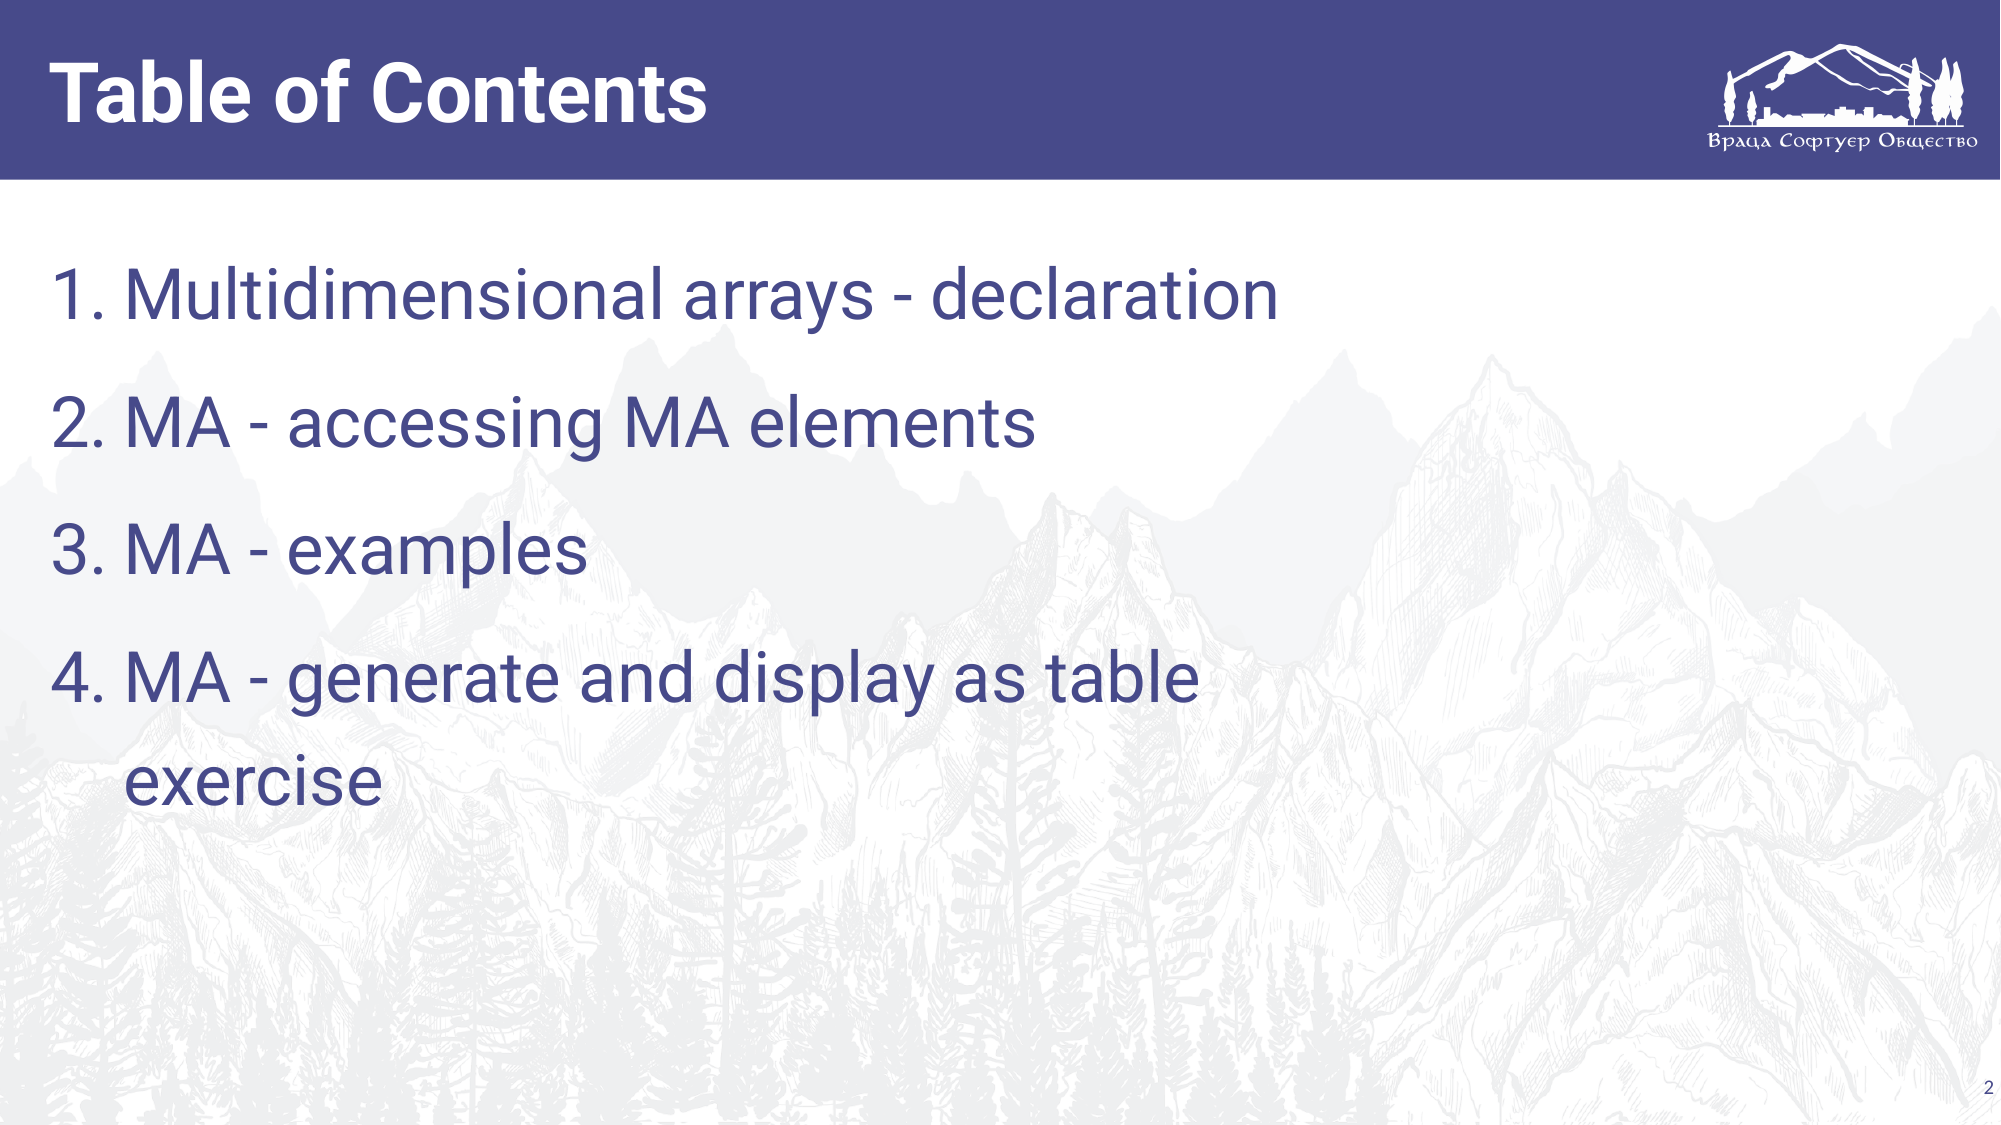

# Table of Contents
Multidimensional arrays - declaration
MA - accessing MA elements
MA - examples
MA - generate and display as table exercise
2